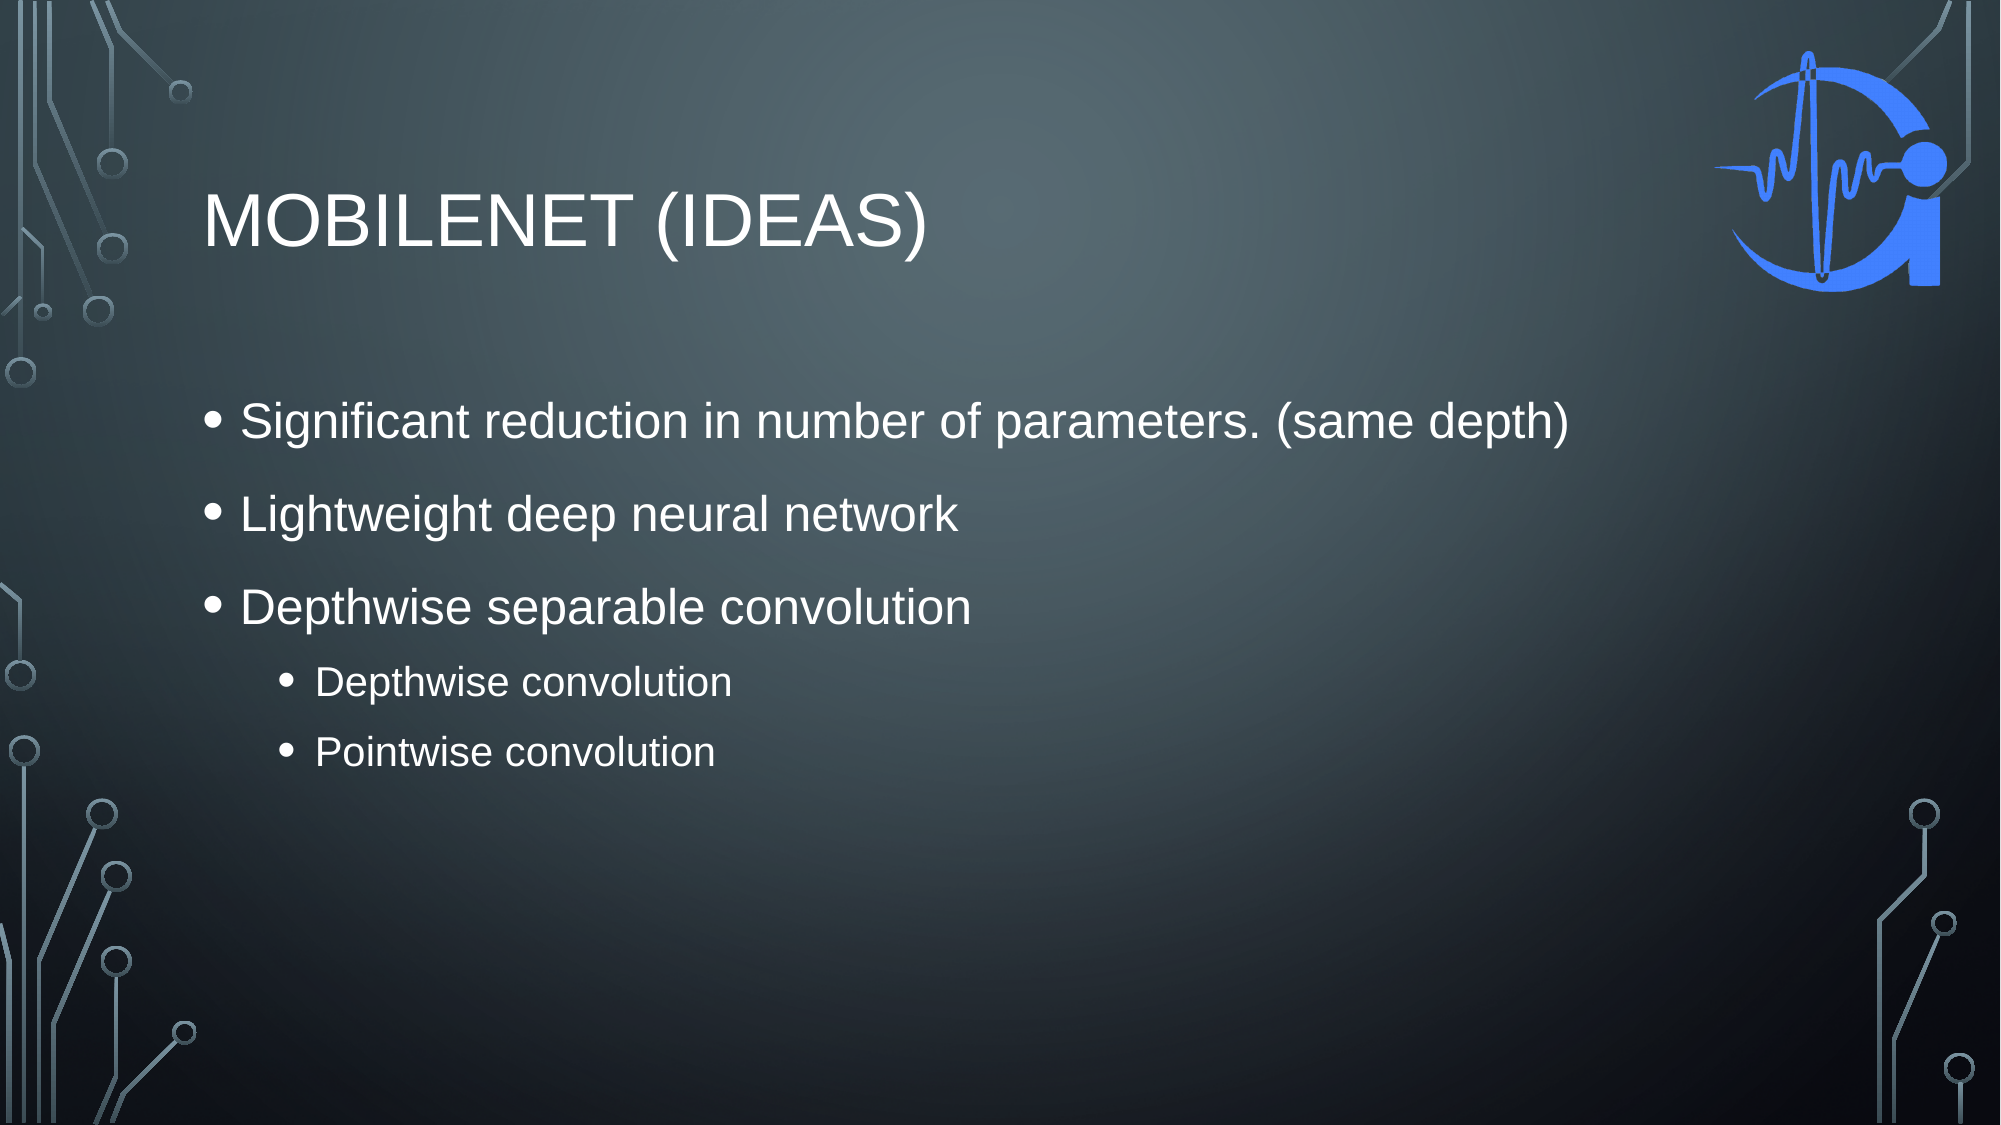

# Mobilenet (ideas)
Significant reduction in number of parameters. (same depth)
Lightweight deep neural network
Depthwise separable convolution
Depthwise convolution
Pointwise convolution